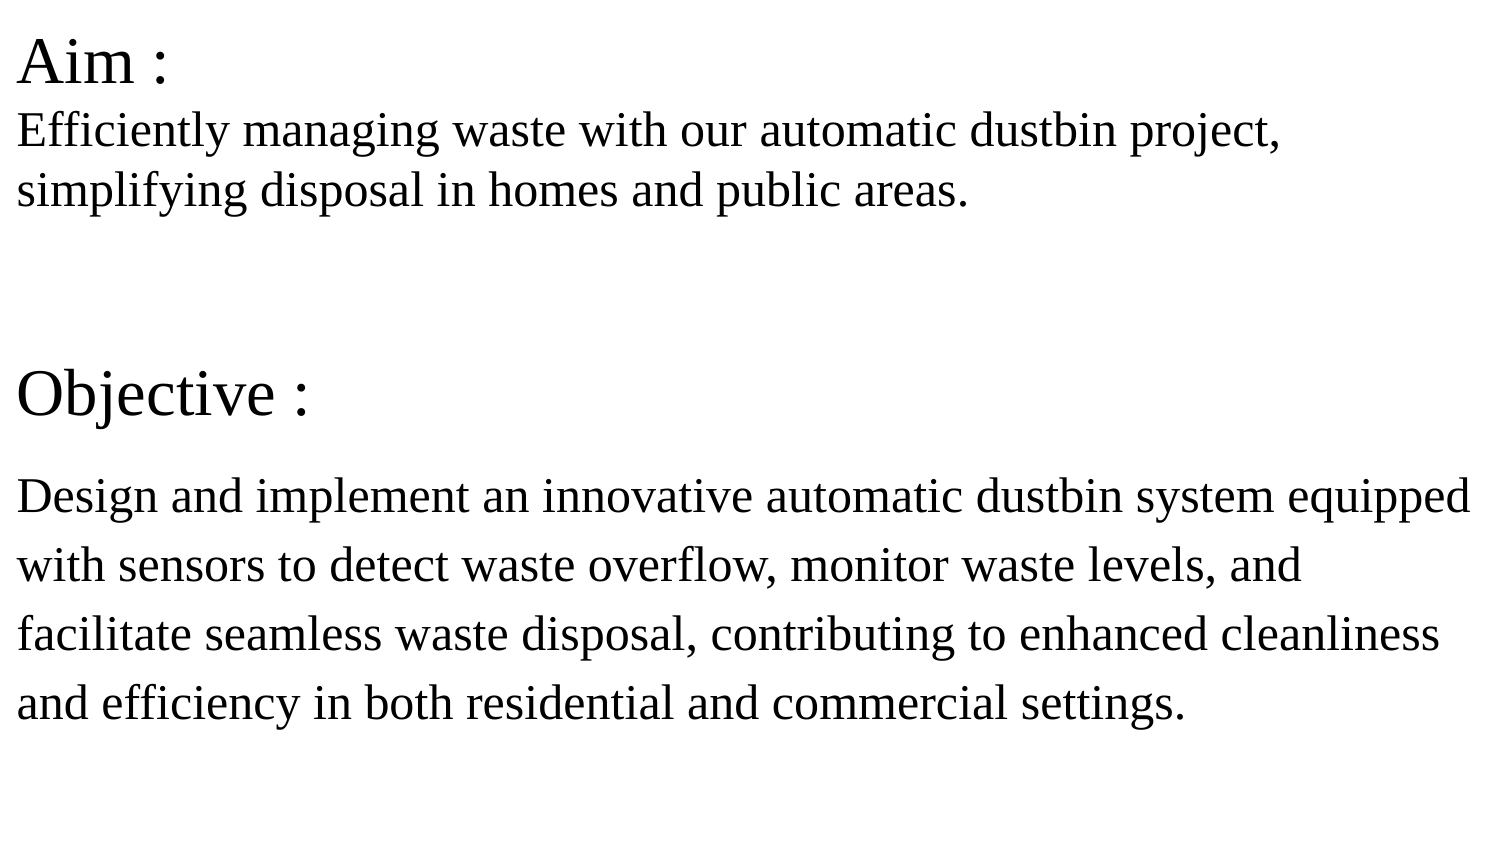

Aim :
Efficiently managing waste with our automatic dustbin project, simplifying disposal in homes and public areas.

Objective :
Design and implement an innovative automatic dustbin system equipped with sensors to detect waste overflow, monitor waste levels, and facilitate seamless waste disposal, contributing to enhanced cleanliness and efficiency in both residential and commercial settings.